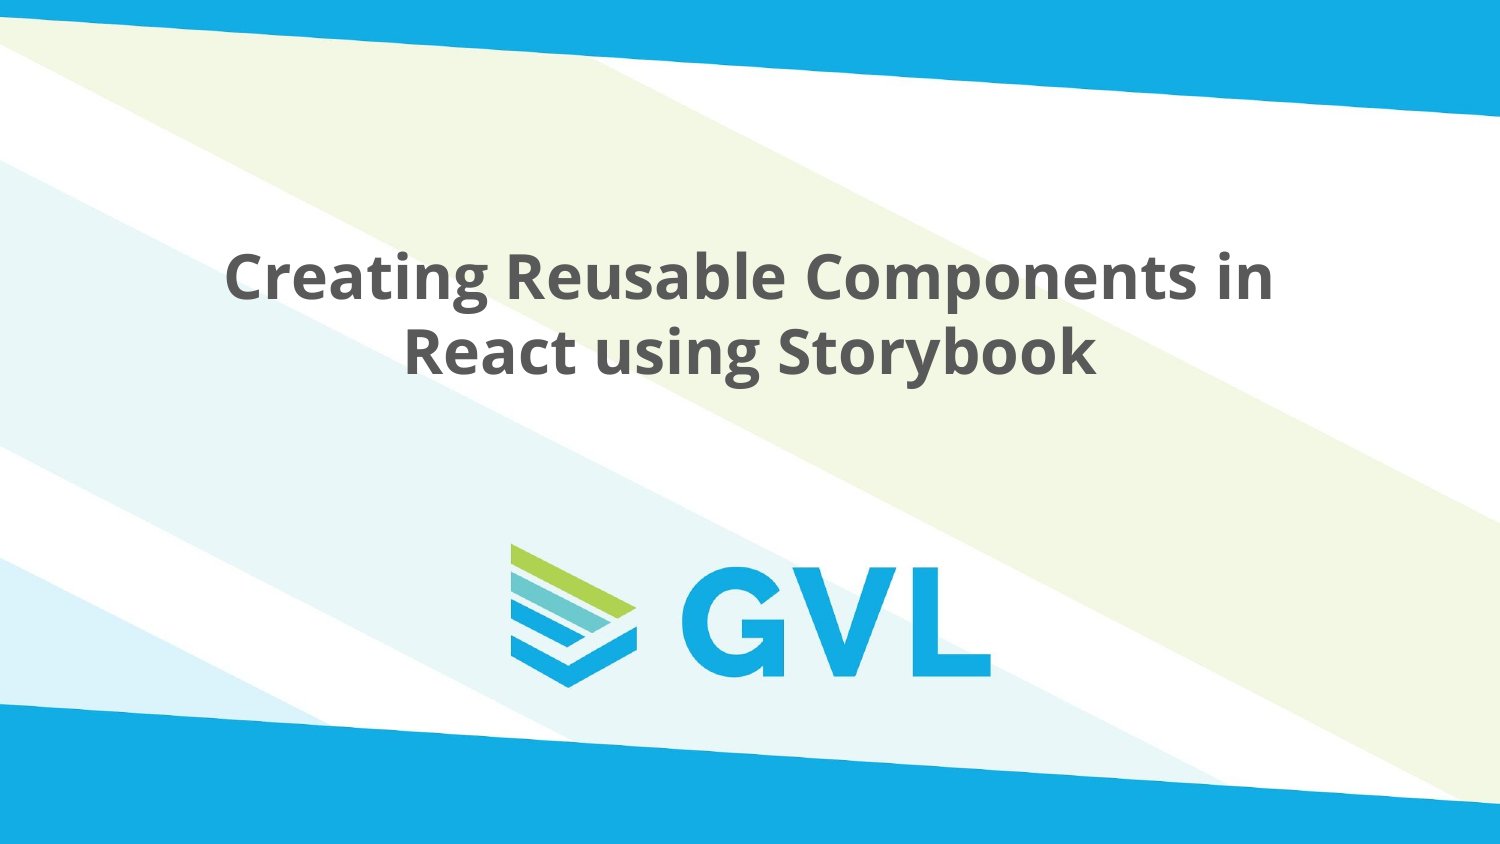

# Creating Reusable Components in React using Storybook